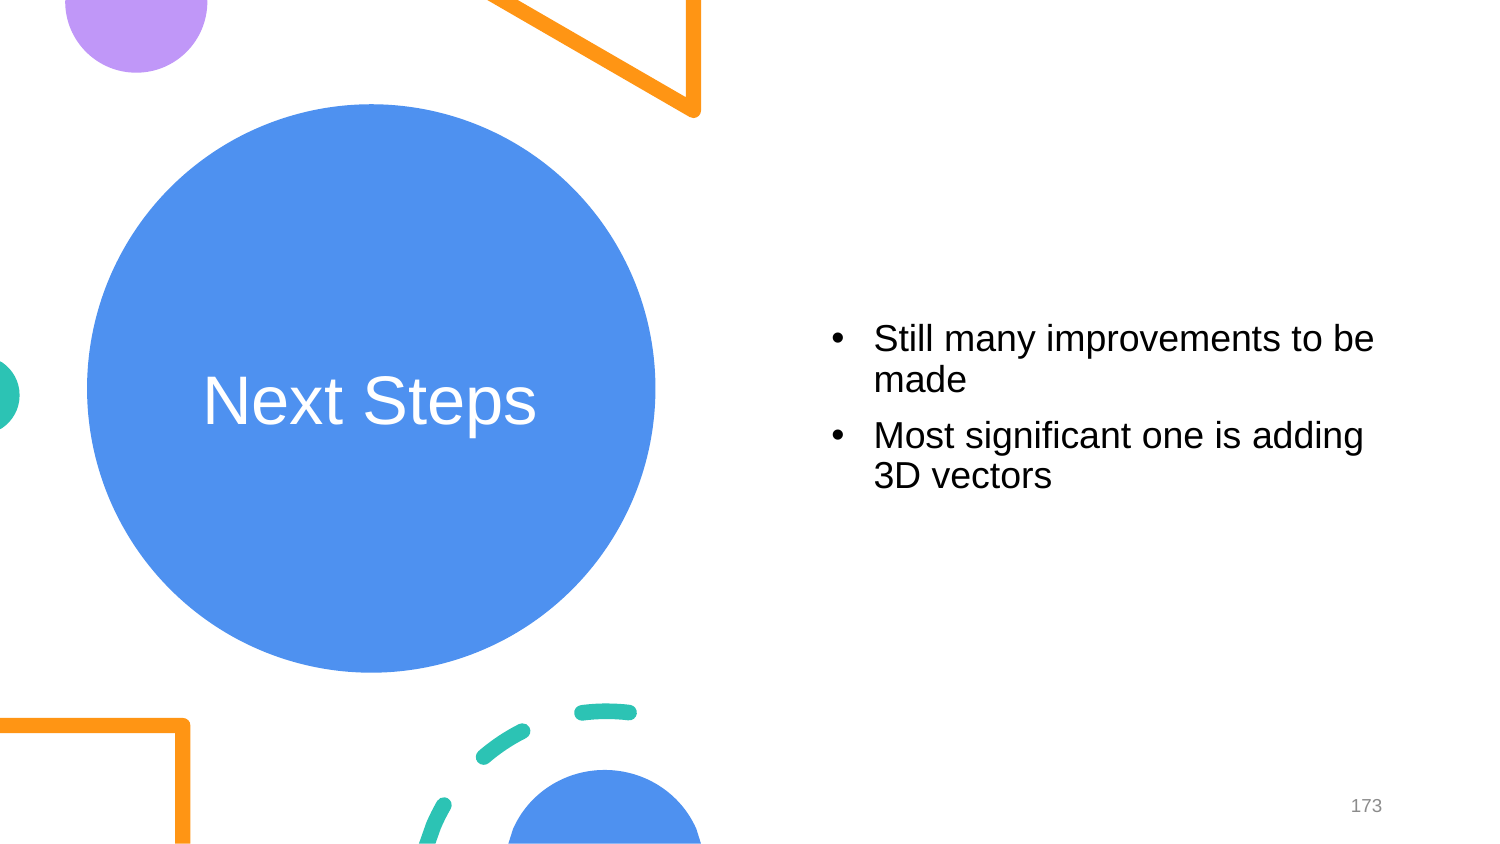

# Next Steps
Still many improvements to be made
Most significant one is adding 3D vectors

173